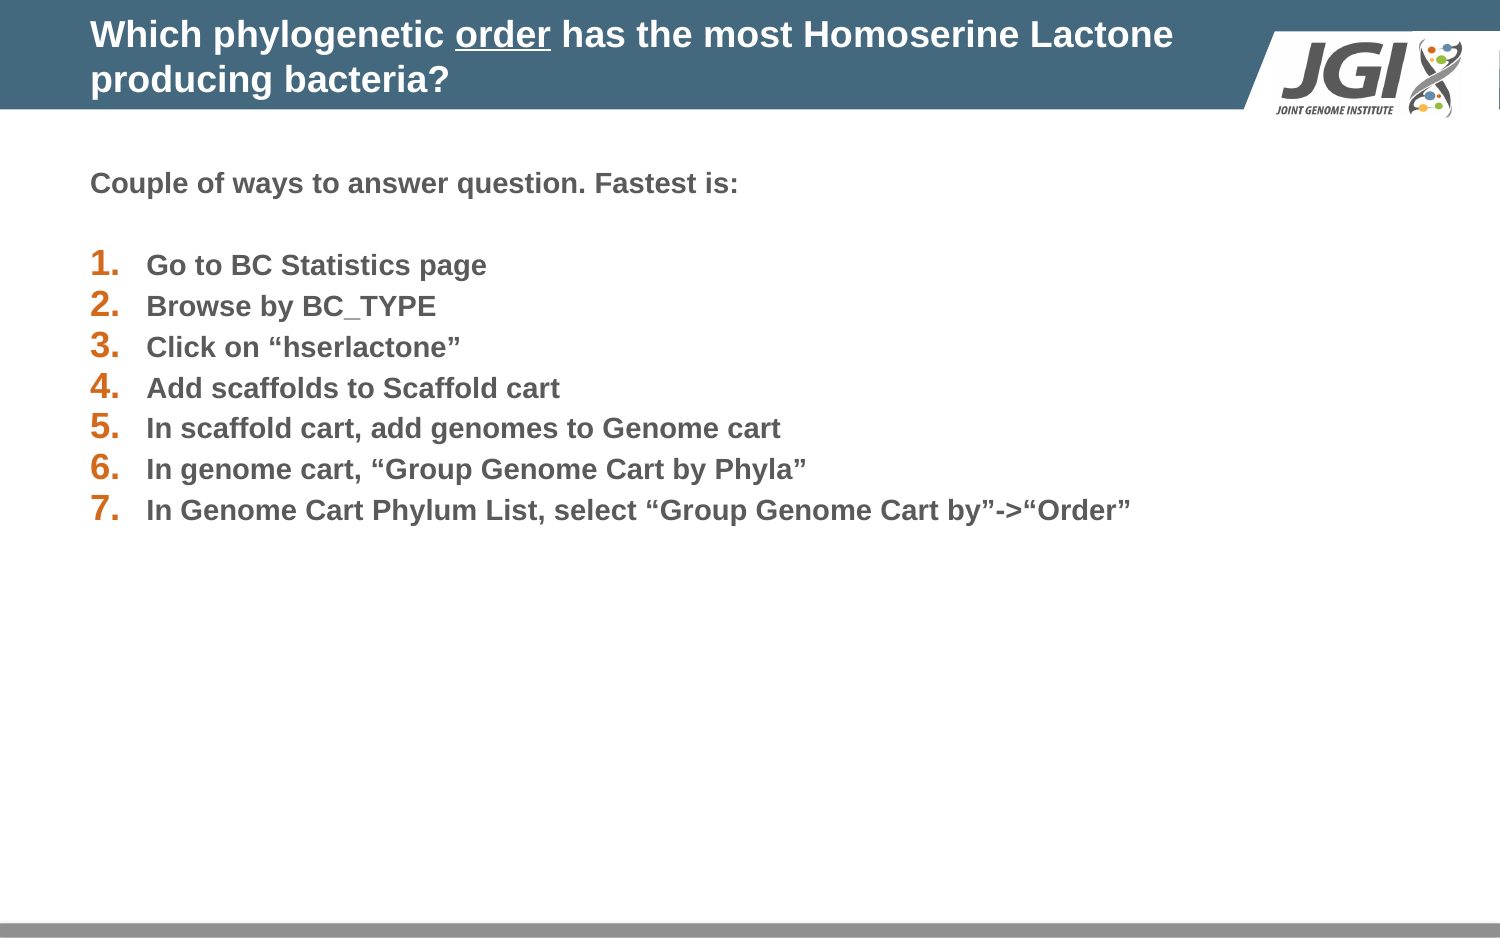

# Which phylogenetic order has the most Homoserine Lactone producing bacteria?
Couple of ways to answer question. Fastest is:

Go to BC Statistics page
Browse by BC_TYPE
Click on “hserlactone”
Add scaffolds to Scaffold cart
In scaffold cart, add genomes to Genome cart
In genome cart, “Group Genome Cart by Phyla”
In Genome Cart Phylum List, select “Group Genome Cart by”->“Order”